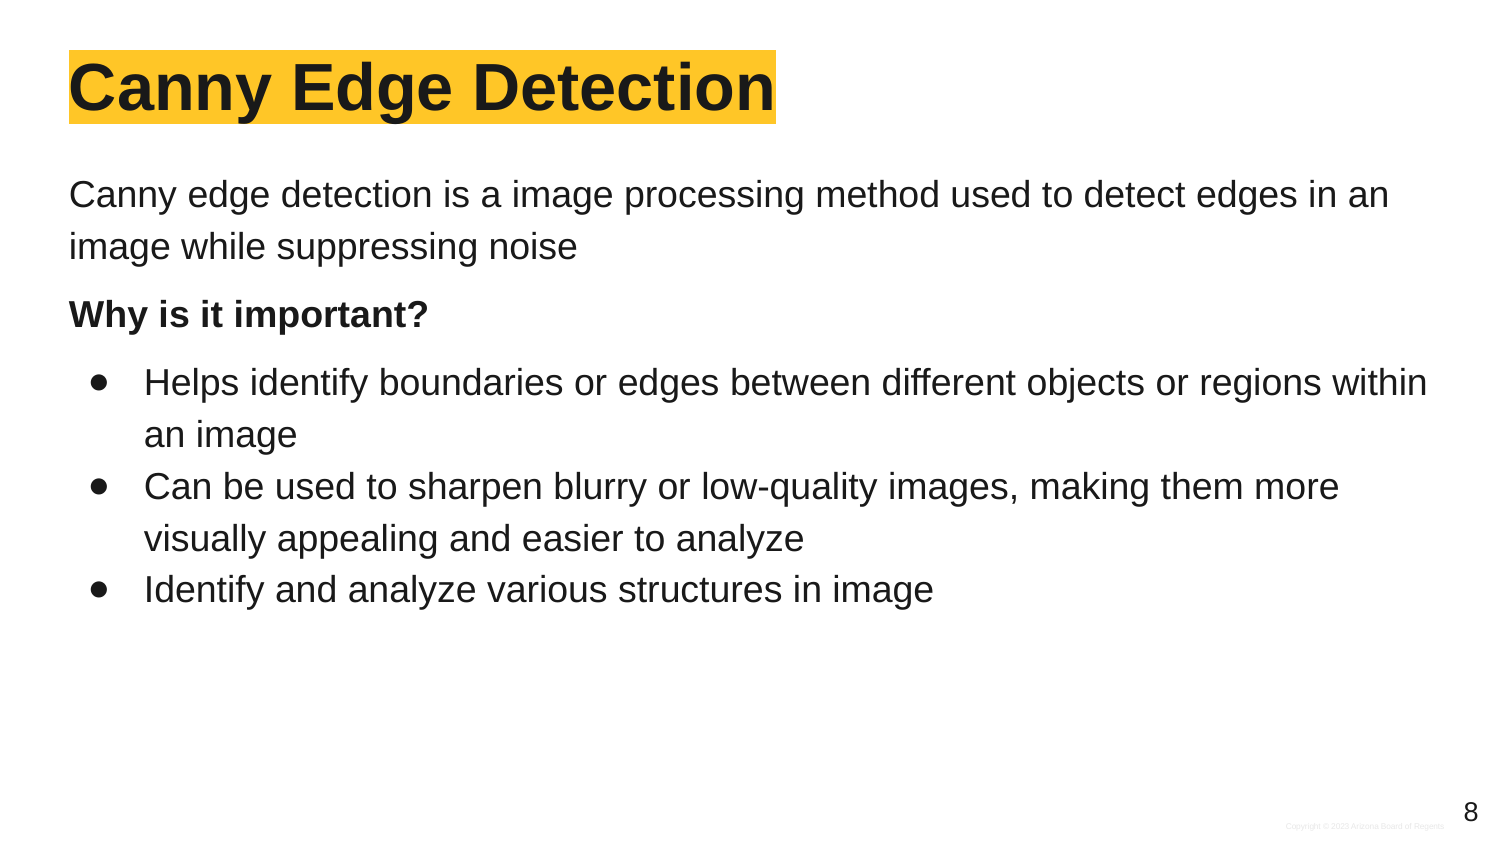

# Canny Edge Detection

Canny edge detection is a image processing method used to detect edges in an image while suppressing noise
Why is it important?
Helps identify boundaries or edges between different objects or regions within an image
Can be used to sharpen blurry or low-quality images, making them more visually appealing and easier to analyze
Identify and analyze various structures in image

8